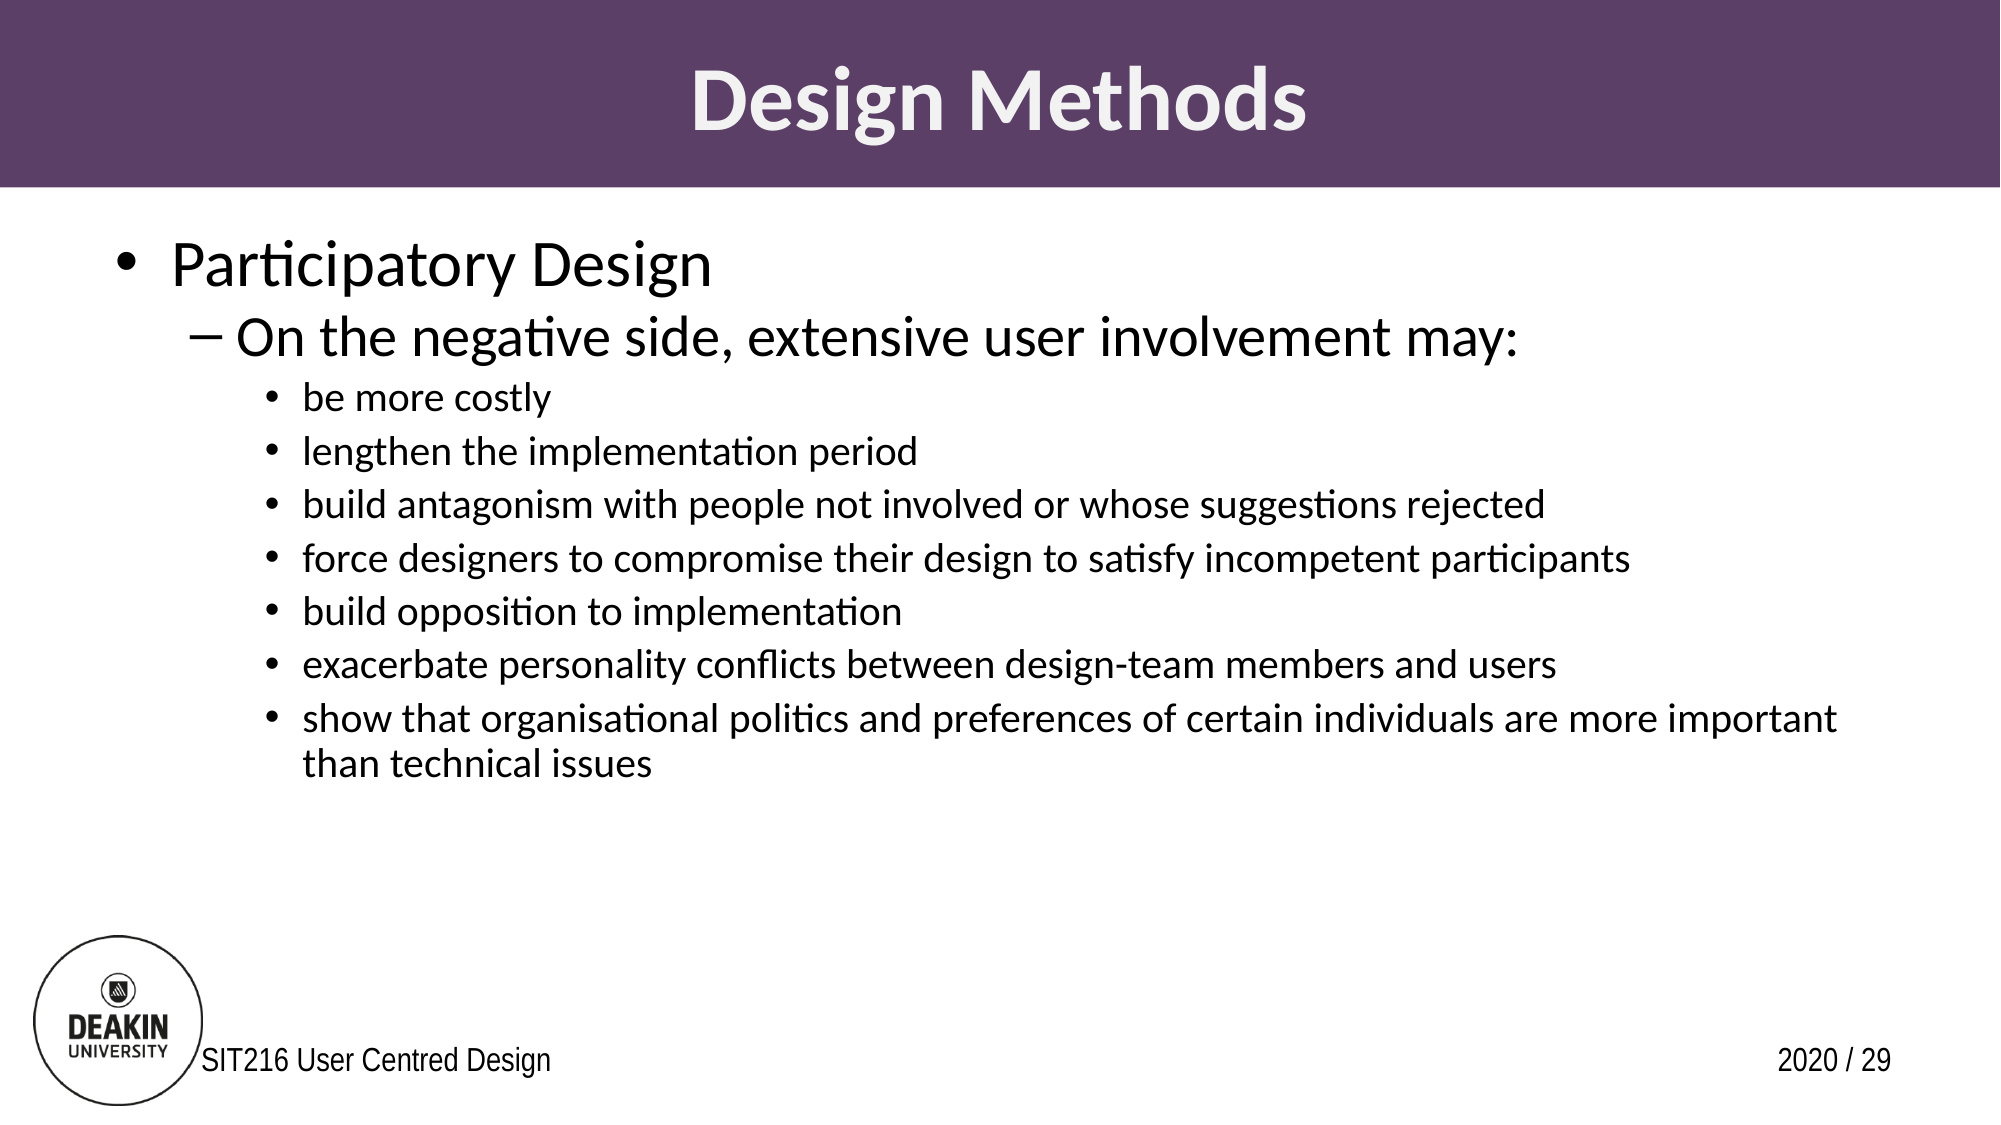

# Design Methods
Participatory Design
On the negative side, extensive user involvement may:
be more costly
lengthen the implementation period
build antagonism with people not involved or whose suggestions rejected
force designers to compromise their design to satisfy incompetent participants
build opposition to implementation
exacerbate personality conflicts between design-team members and users
show that organisational politics and preferences of certain individuals are more important than technical issues